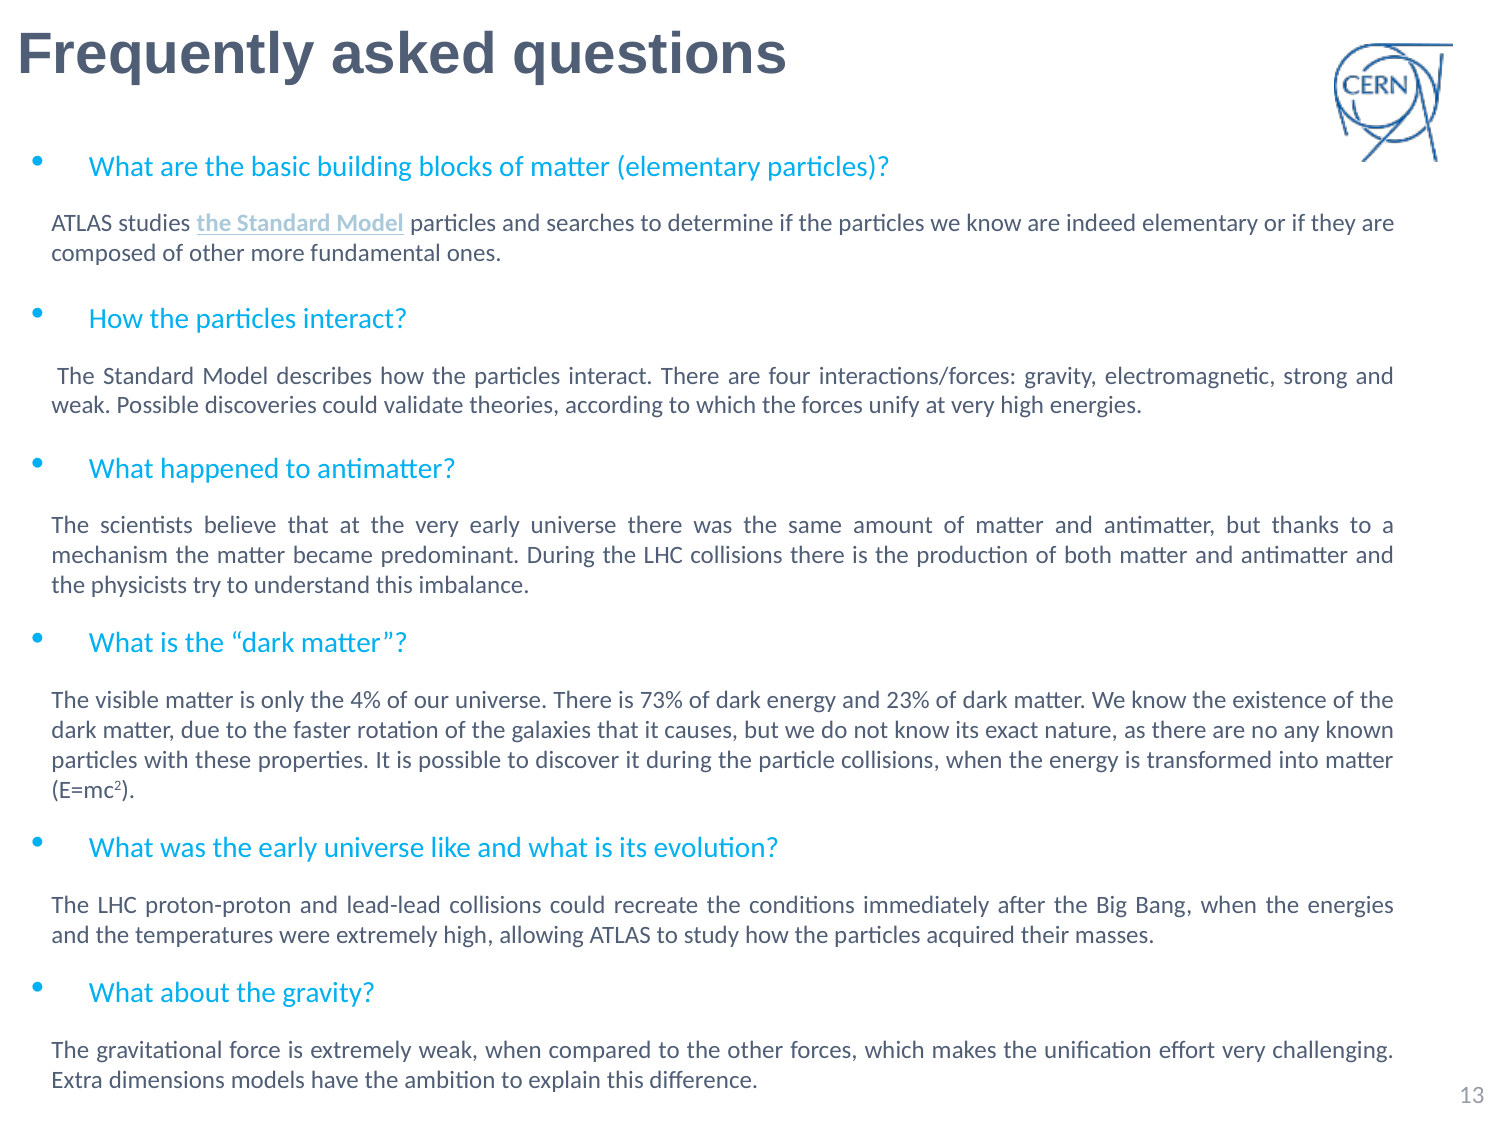

Frequently asked questions
What are the basic building blocks of matter (elementary particles)?
ATLAS studies the Standard Model particles and searches to determine if the particles we know are indeed elementary or if they are composed of other more fundamental ones.

How the particles interact?
 The Standard Model describes how the particles interact. There are four interactions/forces: gravity, electromagnetic, strong and weak. Possible discoveries could validate theories, according to which the forces unify at very high energies.

What happened to antimatter?
The scientists believe that at the very early universe there was the same amount of matter and antimatter, but thanks to a mechanism the matter became predominant. During the LHC collisions there is the production of both matter and antimatter and the physicists try to understand this imbalance.
What is the “dark matter”?
The visible matter is only the 4% of our universe. There is 73% of dark energy and 23% of dark matter. We know the existence of the dark matter, due to the faster rotation of the galaxies that it causes, but we do not know its exact nature, as there are no any known particles with these properties. It is possible to discover it during the particle collisions, when the energy is transformed into matter (E=mc2).
What was the early universe like and what is its evolution?
The LHC proton-proton and lead-lead collisions could recreate the conditions immediately after the Big Bang, when the energies and the temperatures were extremely high, allowing ATLAS to study how the particles acquired their masses.
What about the gravity?
The gravitational force is extremely weak, when compared to the other forces, which makes the unification effort very challenging. Extra dimensions models have the ambition to explain this difference.
13